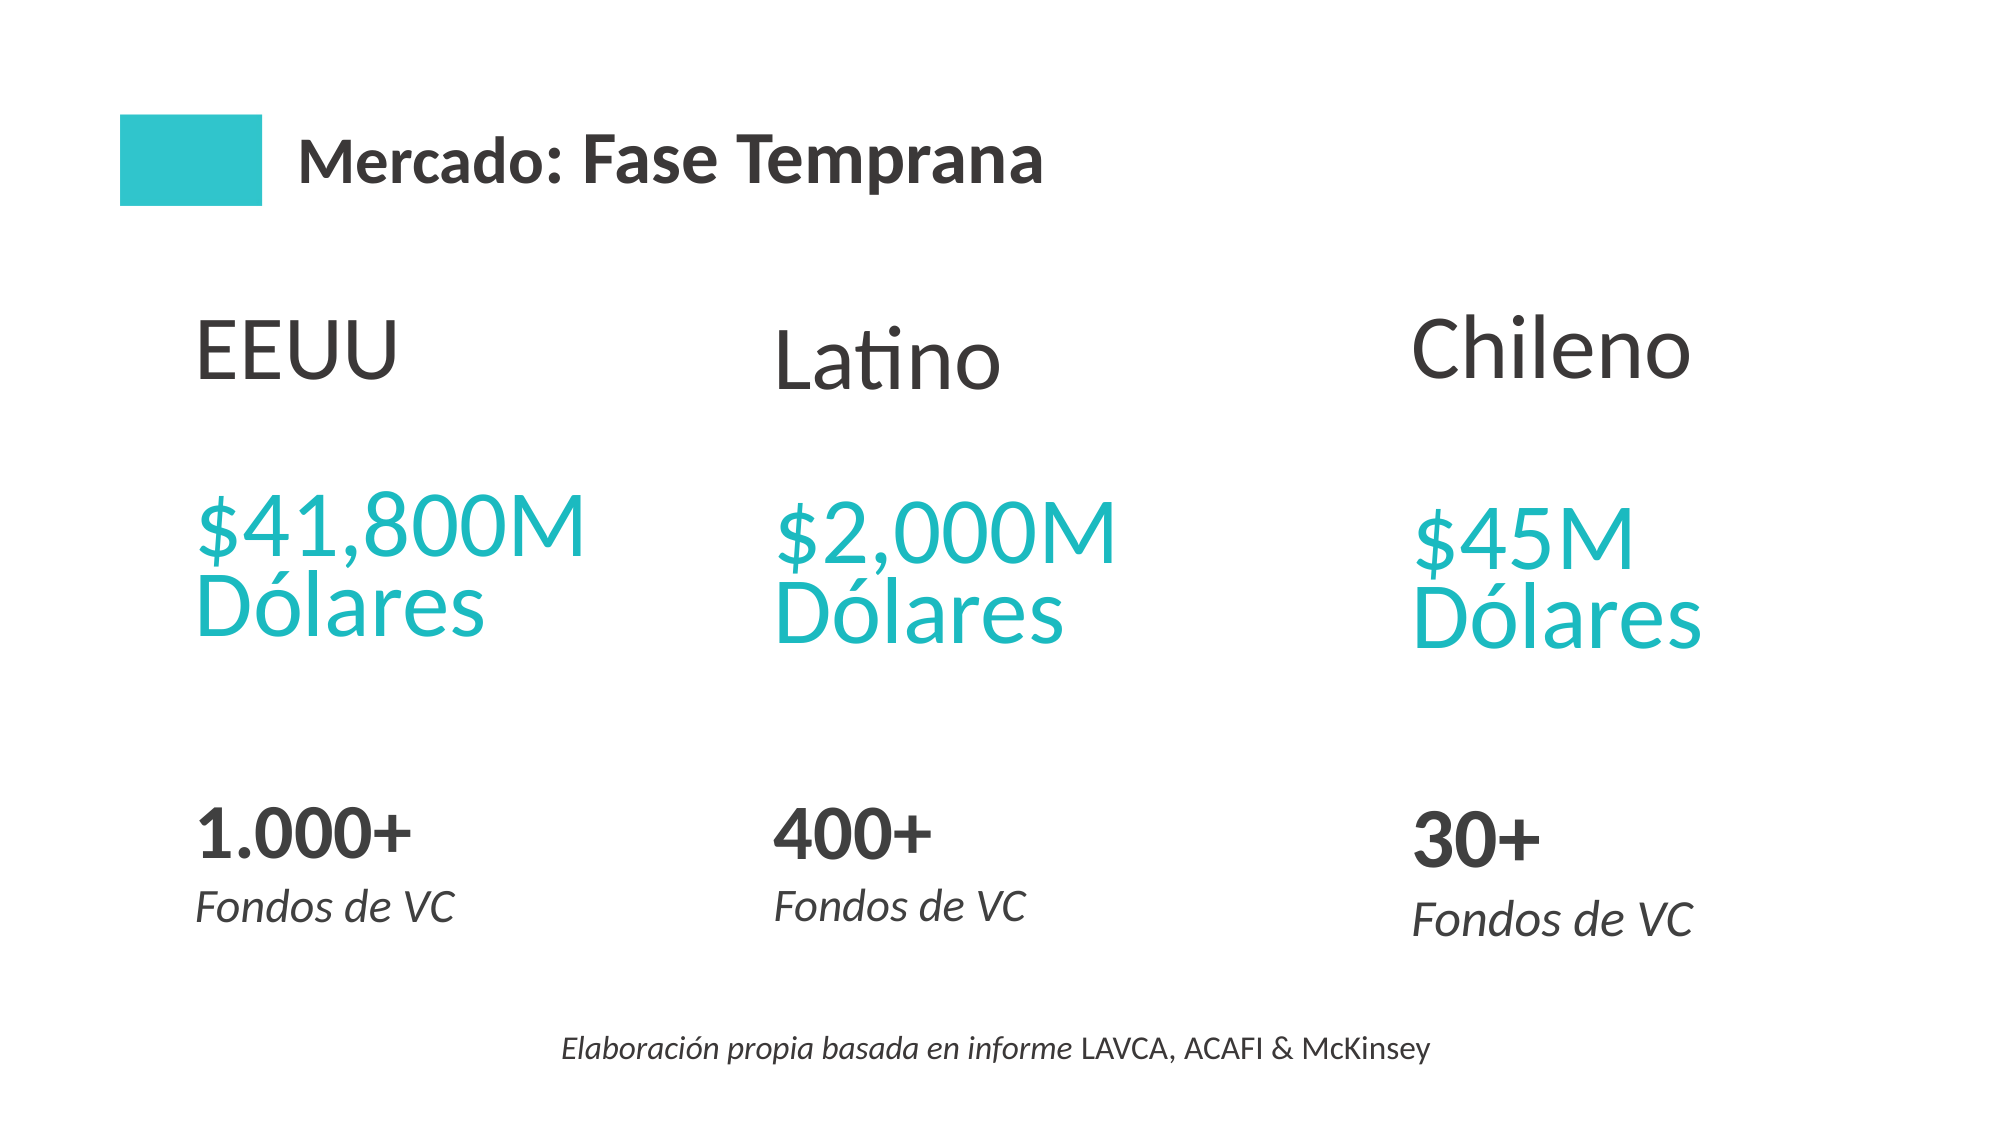

# Mercado: Fase Temprana
Chileno
EEUU
Latino
$41,800M
Dólares
$2,000M
Dólares
$45M
Dólares
1.000+
Fondos de VC
400+
Fondos de VC
30+
Fondos de VC
Elaboración propia basada en informe LAVCA, ACAFI & McKinsey